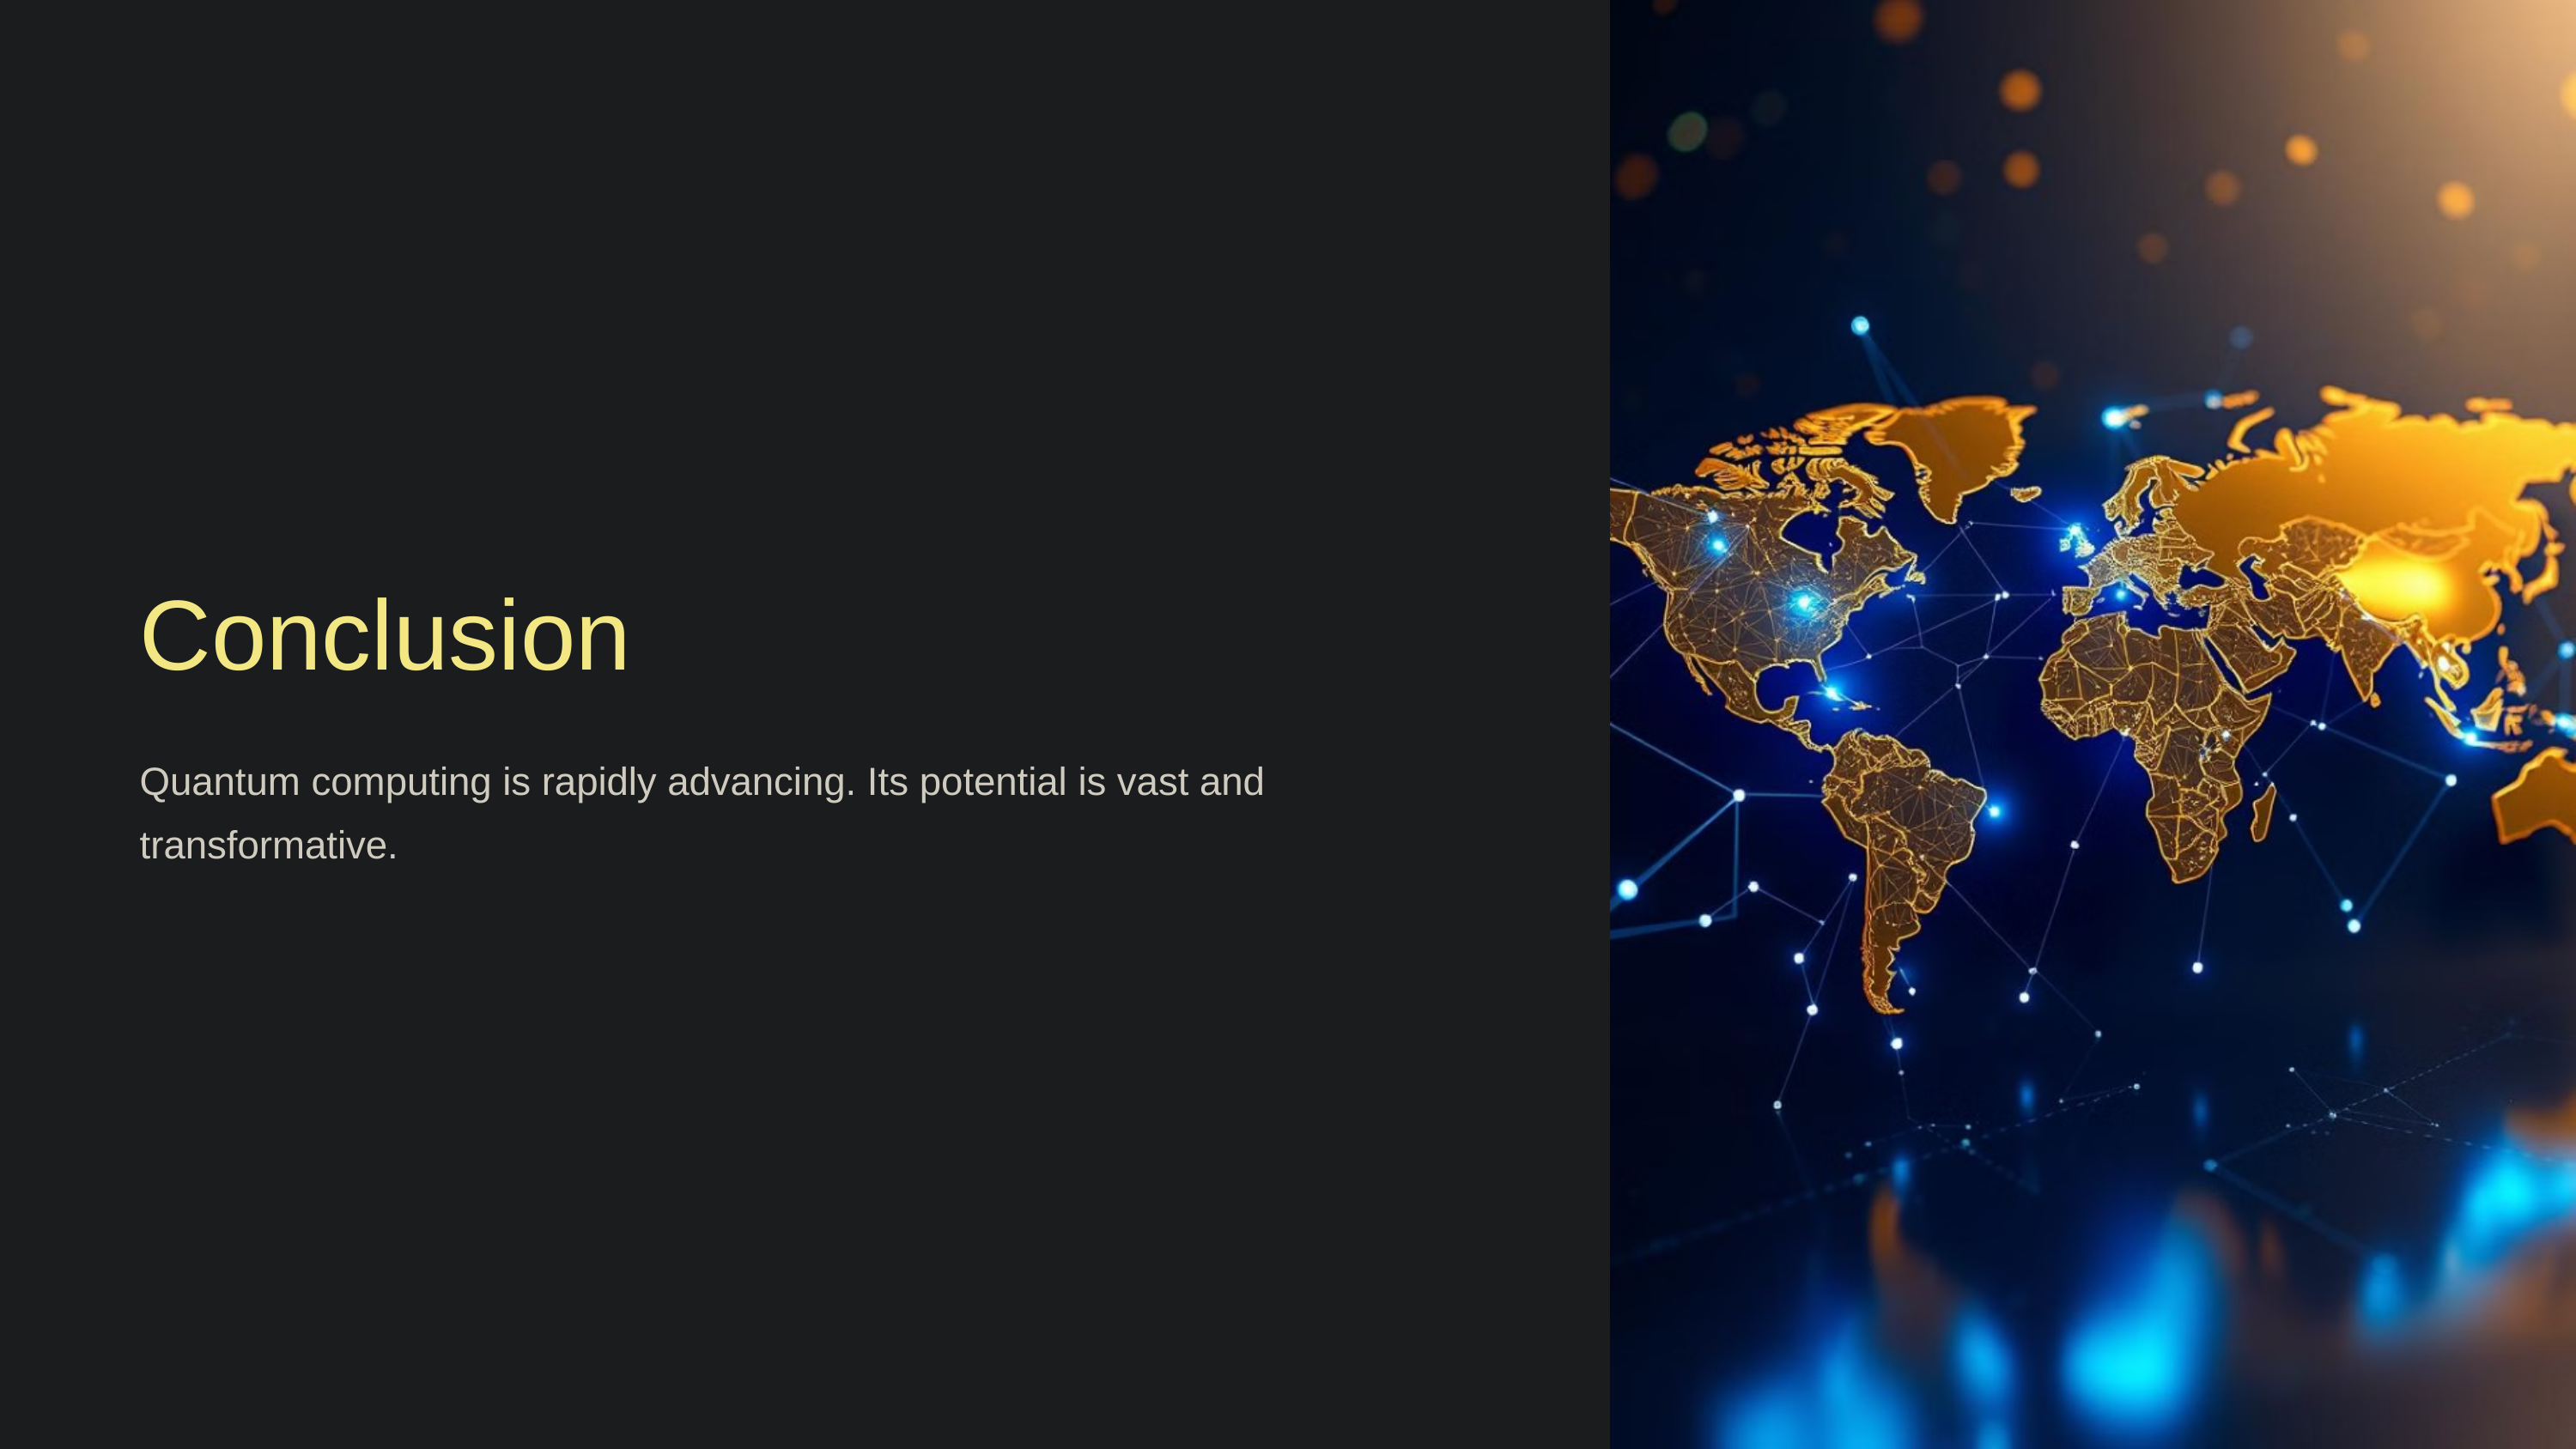

Conclusion
Quantum computing is rapidly advancing. Its potential is vast and transformative.